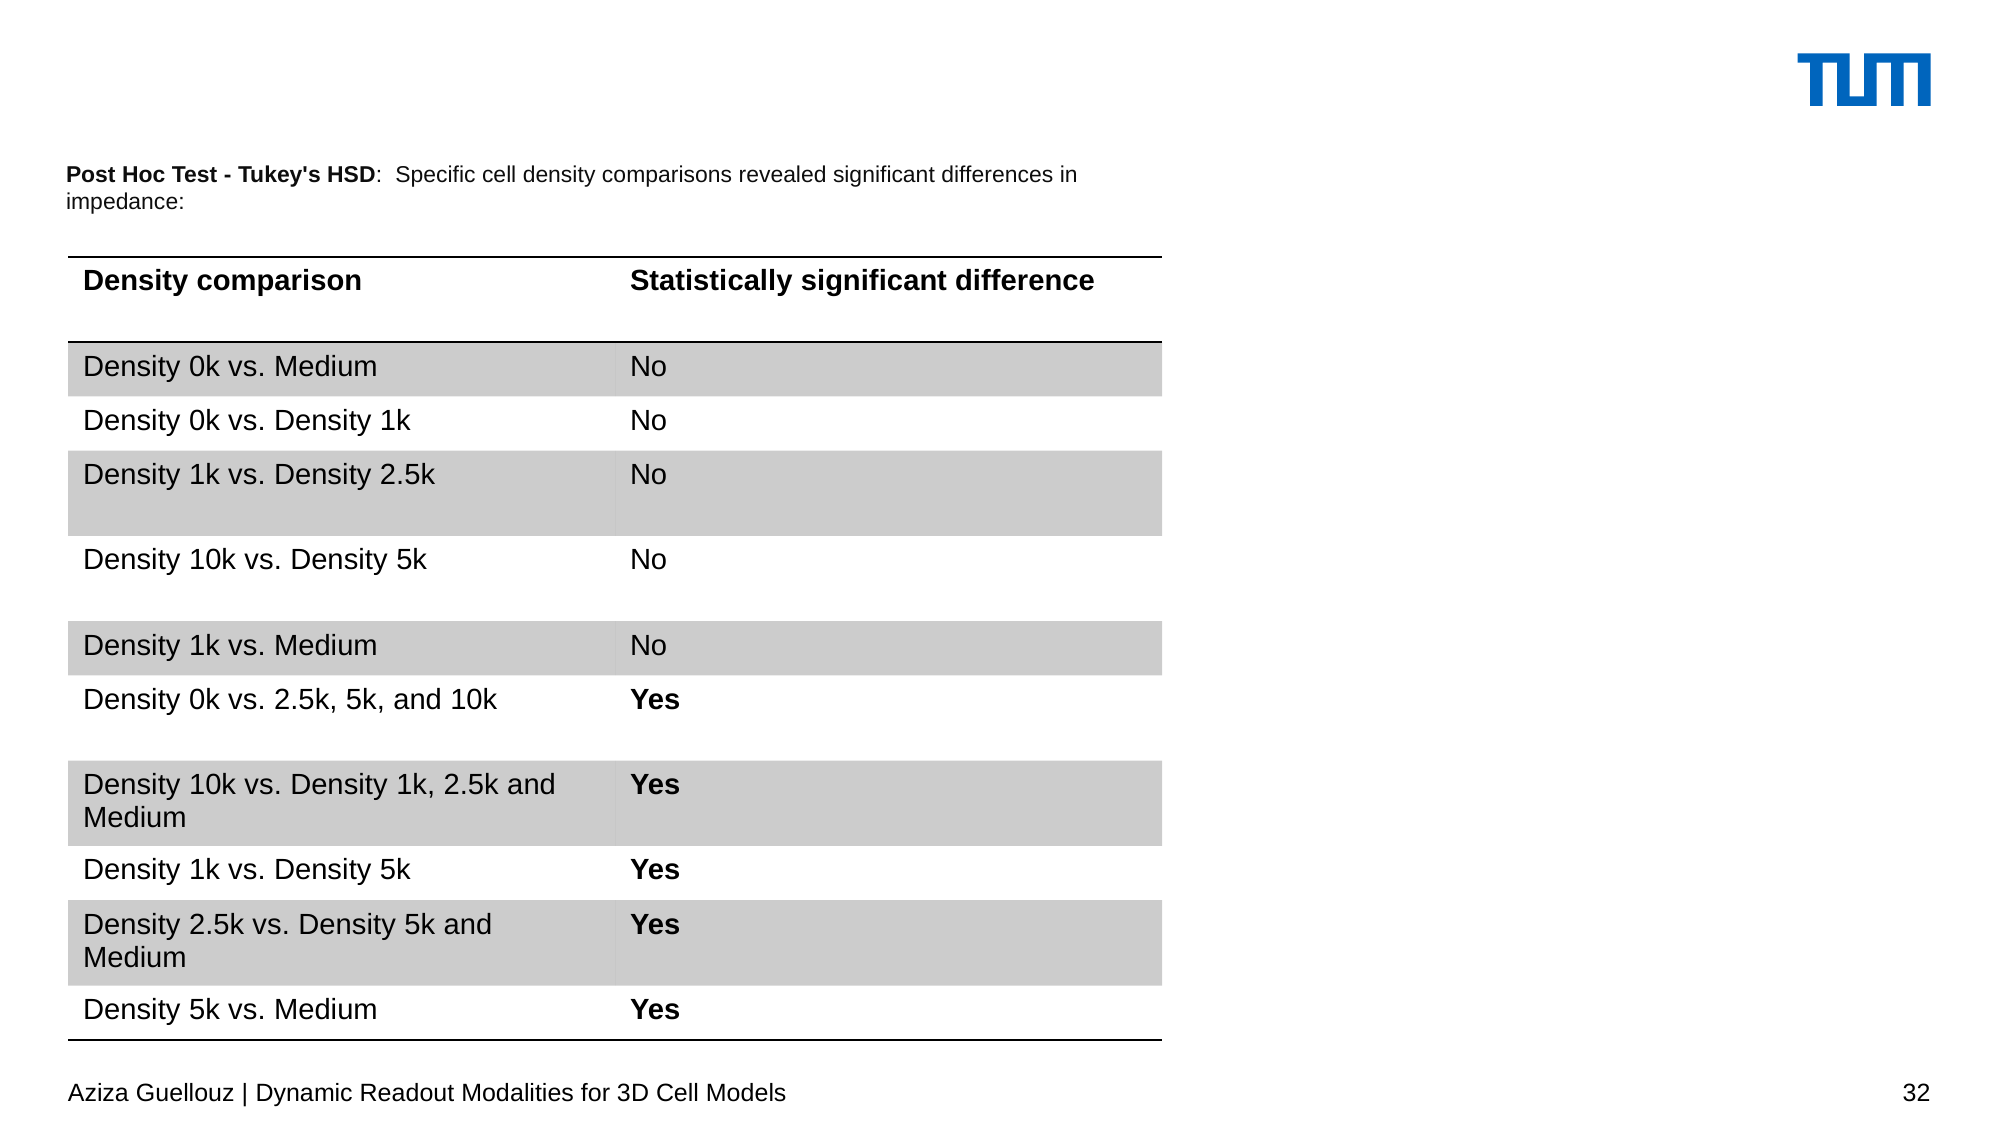

Post Hoc Test - Tukey's HSD:  Specific cell density comparisons revealed significant differences in impedance:
| Density comparison | Statistically significant difference |
| --- | --- |
| Density 0k vs. Medium | No |
| Density 0k vs. Density 1k | No |
| Density 1k vs. Density 2.5k | No |
| Density 10k vs. Density 5k | No |
| Density 1k vs. Medium | No |
| Density 0k vs. 2.5k, 5k, and 10k | Yes |
| Density 10k vs. Density 1k, 2.5k and Medium | Yes |
| Density 1k vs. Density 5k | Yes |
| Density 2.5k vs. Density 5k and Medium | Yes |
| Density 5k vs. Medium | Yes |
Aziza Guellouz | Dynamic Readout Modalities for 3D Cell Models
32